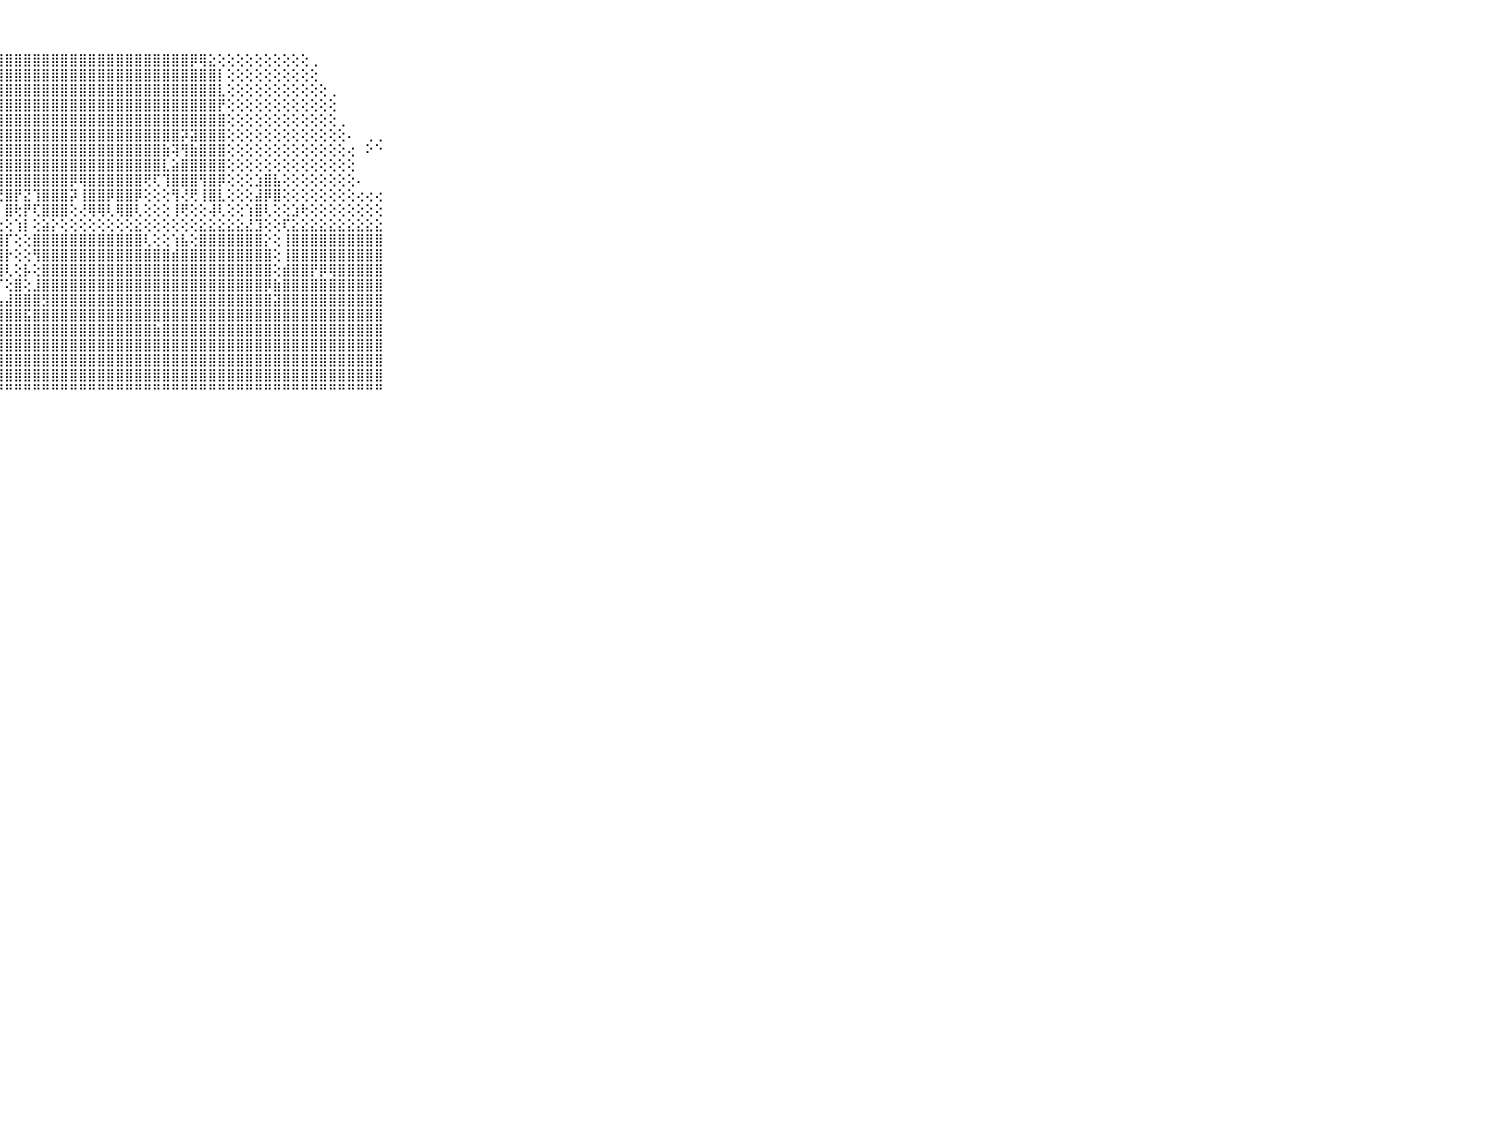

⠀⠀⠀⠀⠀⠀⠀⠀⠀⠀⠀⣿⣿⣿⣿⣿⣿⣿⣿⣿⣿⣿⣿⣿⣿⣿⣿⣿⣿⣿⣿⣿⣿⣿⣿⣿⣿⣿⣿⣿⣿⣿⣿⣿⣿⣿⣿⣿⡿⢿⣕⢕⢕⢕⢕⢕⢕⢕⢕⢕⢕⢀⠀⠀⠀⠀⠀⠀⠀⠀⠀⠀⠀⠀⠀⠀⠀⠀⠀⠀⠀
⠀⠀⠀⠀⠀⠀⠀⠀⠀⠀⠀⣿⣿⣿⣿⣿⣿⣿⣿⣿⣿⣿⣿⣿⣿⣿⣿⣿⣿⣿⣿⣿⣿⣿⣿⣿⣿⣿⣿⣿⣿⣿⣿⣿⣿⣿⣿⣿⣿⣿⣿⡇⢕⢕⢕⢕⢕⢕⢕⢕⢕⢕⠀⠀⠀⠀⠀⠀⠀⠀⠀⠀⠀⠀⠀⠀⠀⠀⠀⠀⠀
⠀⠀⠀⠀⠀⠀⠀⠀⠀⠀⠀⣿⣿⣿⣿⣿⣿⣿⣿⣿⣿⣿⣿⣿⣿⣿⣿⣿⣿⣿⣿⣿⣿⣿⣿⣿⣿⣿⣿⣿⣿⣿⣿⣿⣿⣿⣿⣿⣿⣿⣿⣇⢕⢕⢕⢕⢕⢕⢕⢕⢕⢕⢕⢀⠀⠀⠀⠀⠀⠀⠀⠀⠀⠀⠀⠀⠀⠀⠀⠀⠀
⠀⠀⠀⠀⠀⠀⠀⠀⠀⠀⠀⣿⣿⣿⣿⣿⣿⣿⣿⣿⣿⣿⣿⣿⣿⣿⣿⣿⣿⣿⣿⣿⣿⣿⣿⣿⣿⣿⣿⣿⣿⣿⣿⣿⣿⣿⣿⣿⣿⣿⣿⡟⢕⢕⢕⢕⢕⢕⢕⢕⢕⢕⢕⢕⠀⠀⠀⠀⠀⠀⠀⠀⠀⠀⠀⠀⠀⠀⠀⠀⠀
⠀⠀⠀⠀⠀⠀⠀⠀⠀⠀⠀⣿⣿⣿⣿⣿⣿⣿⣿⣿⣿⣿⣿⣿⣿⣿⣿⣿⣿⣿⣿⣿⣿⣿⣿⣿⣿⣿⣿⣿⣿⣿⣿⣿⣿⣿⣿⣿⣿⣿⣿⣿⢕⢕⢕⢕⢕⢕⢕⢕⢕⢕⢕⢕⢀⠀⠀⠀⠀⠀⠀⠀⠀⠀⠀⠀⠀⠀⠀⠀⠀
⠀⠀⠀⠀⠀⠀⠀⠀⠀⠀⠀⣿⣿⣿⣿⣿⣿⣿⣿⣿⣿⣿⣿⣿⣿⣿⣿⣿⣿⣿⣿⣿⣿⣿⣿⣿⣿⣿⣿⣿⣿⣿⣿⣿⣿⣿⣿⡽⣽⣿⣿⣿⢕⢕⢕⢕⢕⢕⢕⢕⢕⢕⢕⢕⢕⠄⠀⢀⢀⠀⠀⠀⠀⠀⠀⠀⠀⠀⠀⠀⠀
⠀⠀⠀⠀⠀⠀⠀⠀⠀⠀⠀⣿⣿⣿⣿⣿⣿⣿⣿⣿⣿⣿⣿⣿⣿⣿⣿⣿⣿⣿⣿⣿⣿⣿⣿⣿⣿⣿⣿⣿⣿⣿⣿⣿⣿⣷⢽⢻⣷⣿⣿⣿⢕⢕⢕⢕⢕⢕⢕⢕⢕⢕⢕⢕⢕⢔⠀⠕⠑⠀⠀⠀⠀⠀⠀⠀⠀⠀⠀⠀⠀
⠀⠀⠀⠀⠀⠀⠀⠀⠀⠀⠀⣿⣿⣿⣿⣿⣿⣿⣿⣿⣿⣿⣿⣿⣿⣿⣿⣿⣿⣿⣿⣿⣿⣿⣿⣿⣿⣿⣿⣿⣿⣿⣿⣿⣿⣇⣵⣿⣿⣿⣿⣿⢕⢕⢕⢕⢕⢕⢕⢕⢕⢕⢕⢕⢕⢕⠀⠀⠀⠀⠀⠀⠀⠀⠀⠀⠀⠀⠀⠀⠀
⠀⠀⠀⠀⠀⠀⠀⠀⠀⠀⠀⣿⣿⣿⣿⣿⣿⣿⣿⣿⣿⣿⣿⢿⣿⣿⣿⣿⣿⣿⣿⣿⣿⣿⣿⡿⢿⣿⣿⣿⣿⣿⣿⢟⢏⢹⣿⣿⣿⢻⣿⡿⢕⢕⢕⣱⣿⣧⢕⢕⢕⢕⢕⢕⢕⢕⠄⠀⠀⠀⠀⠀⠀⠀⠀⠀⠀⠀⠀⠀⠀
⠀⠀⠀⠀⠀⠀⠀⠀⠀⠀⠀⣿⣿⣿⣿⣿⣿⣿⣿⣿⣿⣿⣿⢿⣿⣿⣿⣟⣿⡟⣝⢹⣿⣿⣿⡽⢸⣿⣿⡿⣿⣿⡿⢕⢕⢕⢻⢜⢟⢸⣿⣇⢕⢕⢕⣼⡿⣿⢕⢕⢕⢕⢕⢕⢕⢕⢔⢔⢔⠀⠀⠀⠀⠀⠀⠀⠀⠀⠀⠀⠀
⠀⠀⠀⠀⠀⠀⠀⠀⠀⠀⠀⣿⣿⢱⣿⣿⣿⡟⢻⣿⣿⣿⡇⢕⣿⣿⣿⡇⣿⢗⡟⢏⣿⣿⣿⢕⢜⢿⢿⢇⢿⣿⢇⢕⢕⢕⢸⢟⢕⢕⢼⢇⢕⢕⢱⣿⢇⢕⢕⣱⢗⢕⢕⢕⢕⢕⢕⢕⢕⠀⠀⠀⠀⠀⠀⠀⠀⠀⠀⠀⠀
⠀⠀⠀⠀⠀⠀⠀⠀⠀⠀⠀⢜⢕⢕⢕⢕⢕⢕⢕⢕⢕⢕⢕⢕⢕⢕⢕⢕⢕⢱⡇⢕⣵⡕⢕⢕⢕⢕⢕⢕⢕⢕⣕⢕⢕⢕⢕⢕⢕⣕⣕⣕⣕⣕⣜⣹⢕⢕⢏⣕⣕⣕⣕⣕⣕⣕⣕⣕⣕⠀⠀⠀⠀⠀⠀⠀⠀⠀⠀⠀⠀
⠀⠀⠀⠀⠀⠀⠀⠀⠀⠀⠀⣷⣷⣷⣷⣷⣷⣷⣷⣷⣷⣷⣾⣷⣷⣷⣾⣿⡏⢕⢕⣿⣿⣿⣿⣿⣿⣿⣿⣿⣿⣿⣿⢇⢕⢕⢱⣧⢕⣿⣿⣿⣿⣿⣿⣿⡕⢕⢸⣿⣿⣿⣿⣿⣿⣿⣿⣿⣿⠀⠀⠀⠀⠀⠀⠀⠀⠀⠀⠀⠀
⠀⠀⠀⠀⠀⠀⠀⠀⠀⠀⠀⣿⣿⣿⣿⣿⣿⣿⣿⣿⣿⣿⣿⣿⣿⣿⣿⣿⡗⢕⢕⢻⣿⣿⣿⣿⣿⣿⣿⣿⣿⣿⣿⣿⣿⣿⣾⣿⣿⣿⣿⣿⣿⣿⣿⣿⣿⢕⢸⣿⣿⣿⣿⣿⣿⣿⣿⣿⣿⠀⠀⠀⠀⠀⠀⠀⠀⠀⠀⠀⠀
⠀⠀⠀⠀⠀⠀⠀⠀⠀⠀⠀⣿⣿⣿⣿⣿⣿⣿⣿⣿⣿⣿⣿⣿⣿⣿⣿⣿⢇⢕⡧⢕⣿⣿⣿⣿⣿⣿⣿⣿⣿⣿⣿⣿⣿⣿⣿⣿⣿⣿⣿⣿⣿⣿⣿⣿⣿⢕⣾⣿⣿⡟⡿⢿⣿⣿⣿⣿⣿⠀⠀⠀⠀⠀⠀⠀⠀⠀⠀⠀⠀
⠀⠀⠀⠀⠀⠀⠀⠀⠀⠀⠀⣿⣿⣿⣿⣿⣿⣿⣿⣿⣿⣿⣿⣿⣿⣿⣿⡏⢕⣿⢕⣸⣿⣿⣿⣿⣿⣿⣿⣿⣿⣿⣿⣿⣿⣿⣿⣿⣿⣿⣿⣿⣿⣿⣿⣿⡿⣷⣿⣿⣿⣿⣿⣿⣿⣿⣿⣿⣿⠀⠀⠀⠀⠀⠀⠀⠀⠀⠀⠀⠀
⠀⠀⠀⠀⠀⠀⠀⠀⠀⠀⠀⣿⣿⣿⣿⣿⣿⣿⣿⣿⣿⣿⣿⣿⣿⣿⣿⣧⣼⣿⣿⣿⣻⣿⣿⣿⣿⣿⣿⣿⣿⣿⣿⣿⣿⣿⣿⣿⣿⣿⣿⣿⣿⣿⣿⣿⣿⣽⣿⣿⣿⣿⣿⣿⣿⣿⣿⣿⣿⠀⠀⠀⠀⠀⠀⠀⠀⠀⠀⠀⠀
⠀⠀⠀⠀⠀⠀⠀⠀⠀⠀⠀⣿⣿⣿⣿⣿⣿⣿⣿⣿⣿⣿⣿⣿⣿⣿⣿⣿⣿⣿⣯⣿⣿⣿⣿⣿⣿⣿⣿⣿⣿⣿⣿⣿⣿⣿⣿⣿⣿⣿⣿⣿⣿⣿⣿⣿⣿⣿⣿⣿⣿⣿⣿⣿⣿⣿⣿⣿⣿⠀⠀⠀⠀⠀⠀⠀⠀⠀⠀⠀⠀
⠀⠀⠀⠀⠀⠀⠀⠀⠀⠀⠀⣿⣿⣿⣿⣿⣿⣿⣿⣿⣿⣿⣿⣿⣿⣿⣿⣿⣿⣿⣿⣿⣿⣿⣿⣿⣿⣿⣿⣿⣿⣿⣿⣿⣷⣿⣿⣿⣿⣿⣿⣿⣿⣿⣿⣿⣿⣿⣿⣿⣿⣿⣿⣿⣿⣿⣿⣿⣿⠀⠀⠀⠀⠀⠀⠀⠀⠀⠀⠀⠀
⠀⠀⠀⠀⠀⠀⠀⠀⠀⠀⠀⣿⣿⣿⣿⣿⣿⣿⣿⣿⣿⣿⣿⣿⣿⣿⣿⣿⣿⣿⣿⣿⣿⣿⣿⣿⣿⣿⣿⣿⣿⣿⣿⣿⣿⣿⣿⣿⣿⣿⣿⣿⣿⣿⣿⣿⣿⣿⣿⣿⣿⣿⣿⣿⣿⣿⣿⣿⣿⠀⠀⠀⠀⠀⠀⠀⠀⠀⠀⠀⠀
⠀⠀⠀⠀⠀⠀⠀⠀⠀⠀⠀⣿⣿⣿⣿⣿⣿⣿⣿⣿⣿⣿⣿⣿⣿⣿⣿⣿⣿⣿⣿⣿⣿⣿⣿⣿⣿⣿⣿⣿⣿⣿⣿⣿⣿⣿⣿⣿⣿⣿⣿⣿⣿⣿⣿⣿⣿⣿⣿⣿⣿⣿⣿⣿⣿⣿⣿⣿⣿⠀⠀⠀⠀⠀⠀⠀⠀⠀⠀⠀⠀
⠀⠀⠀⠀⠀⠀⠀⠀⠀⠀⠀⣿⣿⣿⣿⣿⣿⣿⣿⣿⣿⣿⣿⣿⣿⣿⣿⣿⣿⣿⣿⣿⣿⣿⣿⣿⣿⣿⣿⣿⣿⣿⣿⣿⣿⣿⣿⣿⣿⣿⣿⣿⣿⣿⣿⣿⣿⣿⣿⣿⣿⣿⣿⣿⣿⣿⣿⣿⣿⠀⠀⠀⠀⠀⠀⠀⠀⠀⠀⠀⠀
⠀⠀⠀⠀⠀⠀⠀⠀⠀⠀⠀⠛⠛⠛⠛⠛⠛⠛⠛⠛⠛⠛⠛⠛⠛⠛⠛⠛⠛⠛⠛⠛⠛⠛⠛⠛⠛⠛⠛⠛⠛⠛⠛⠛⠛⠛⠛⠛⠛⠛⠛⠛⠛⠛⠛⠛⠛⠛⠛⠛⠛⠛⠛⠛⠛⠛⠛⠛⠛⠀⠀⠀⠀⠀⠀⠀⠀⠀⠀⠀⠀